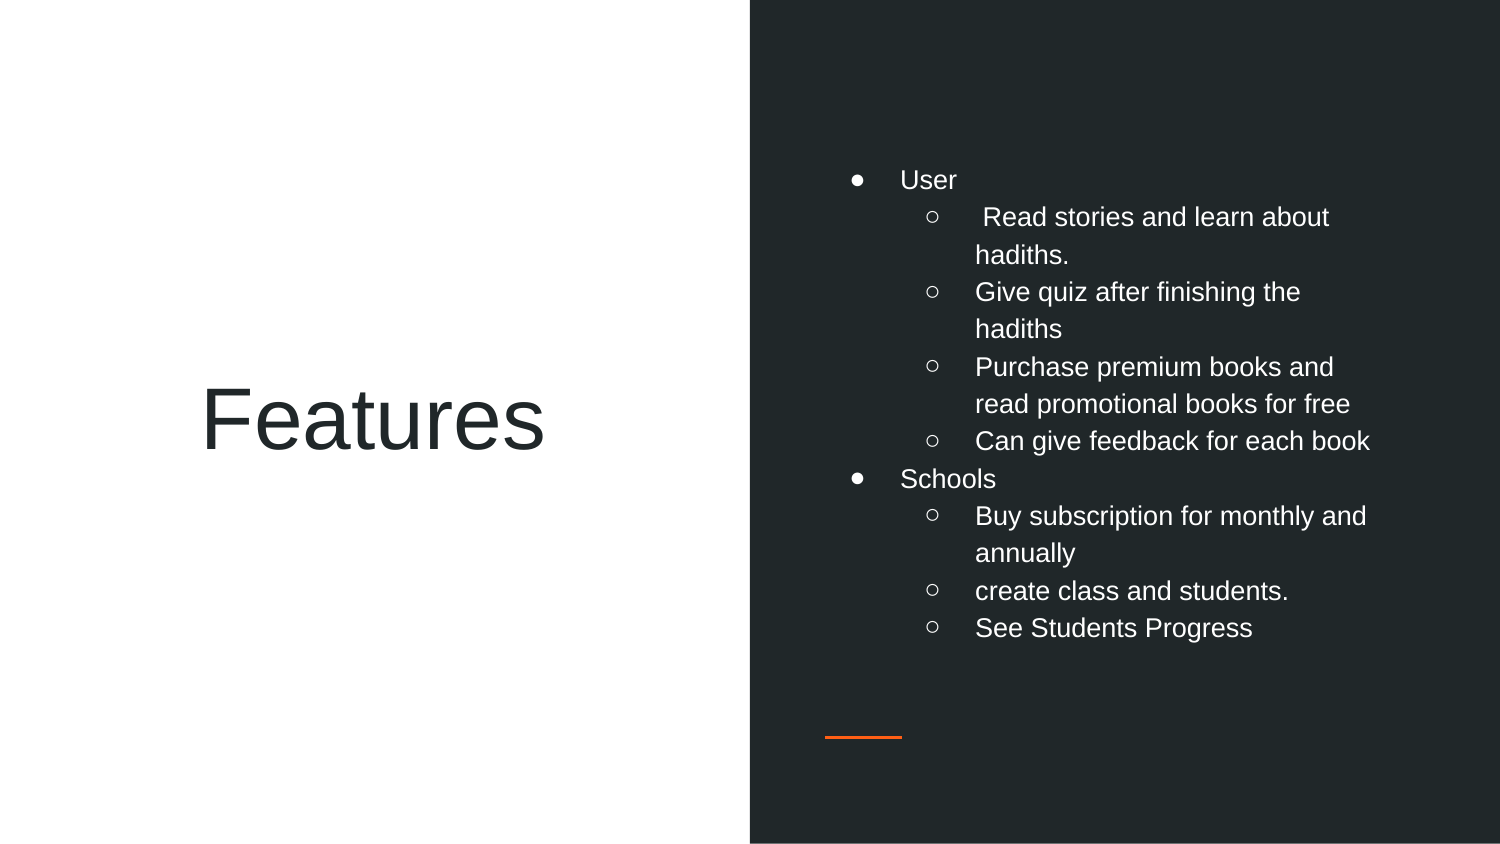

User
 Read stories and learn about hadiths.
Give quiz after finishing the hadiths
Purchase premium books and read promotional books for free
Can give feedback for each book
Schools
Buy subscription for monthly and annually
create class and students.
See Students Progress
# Features